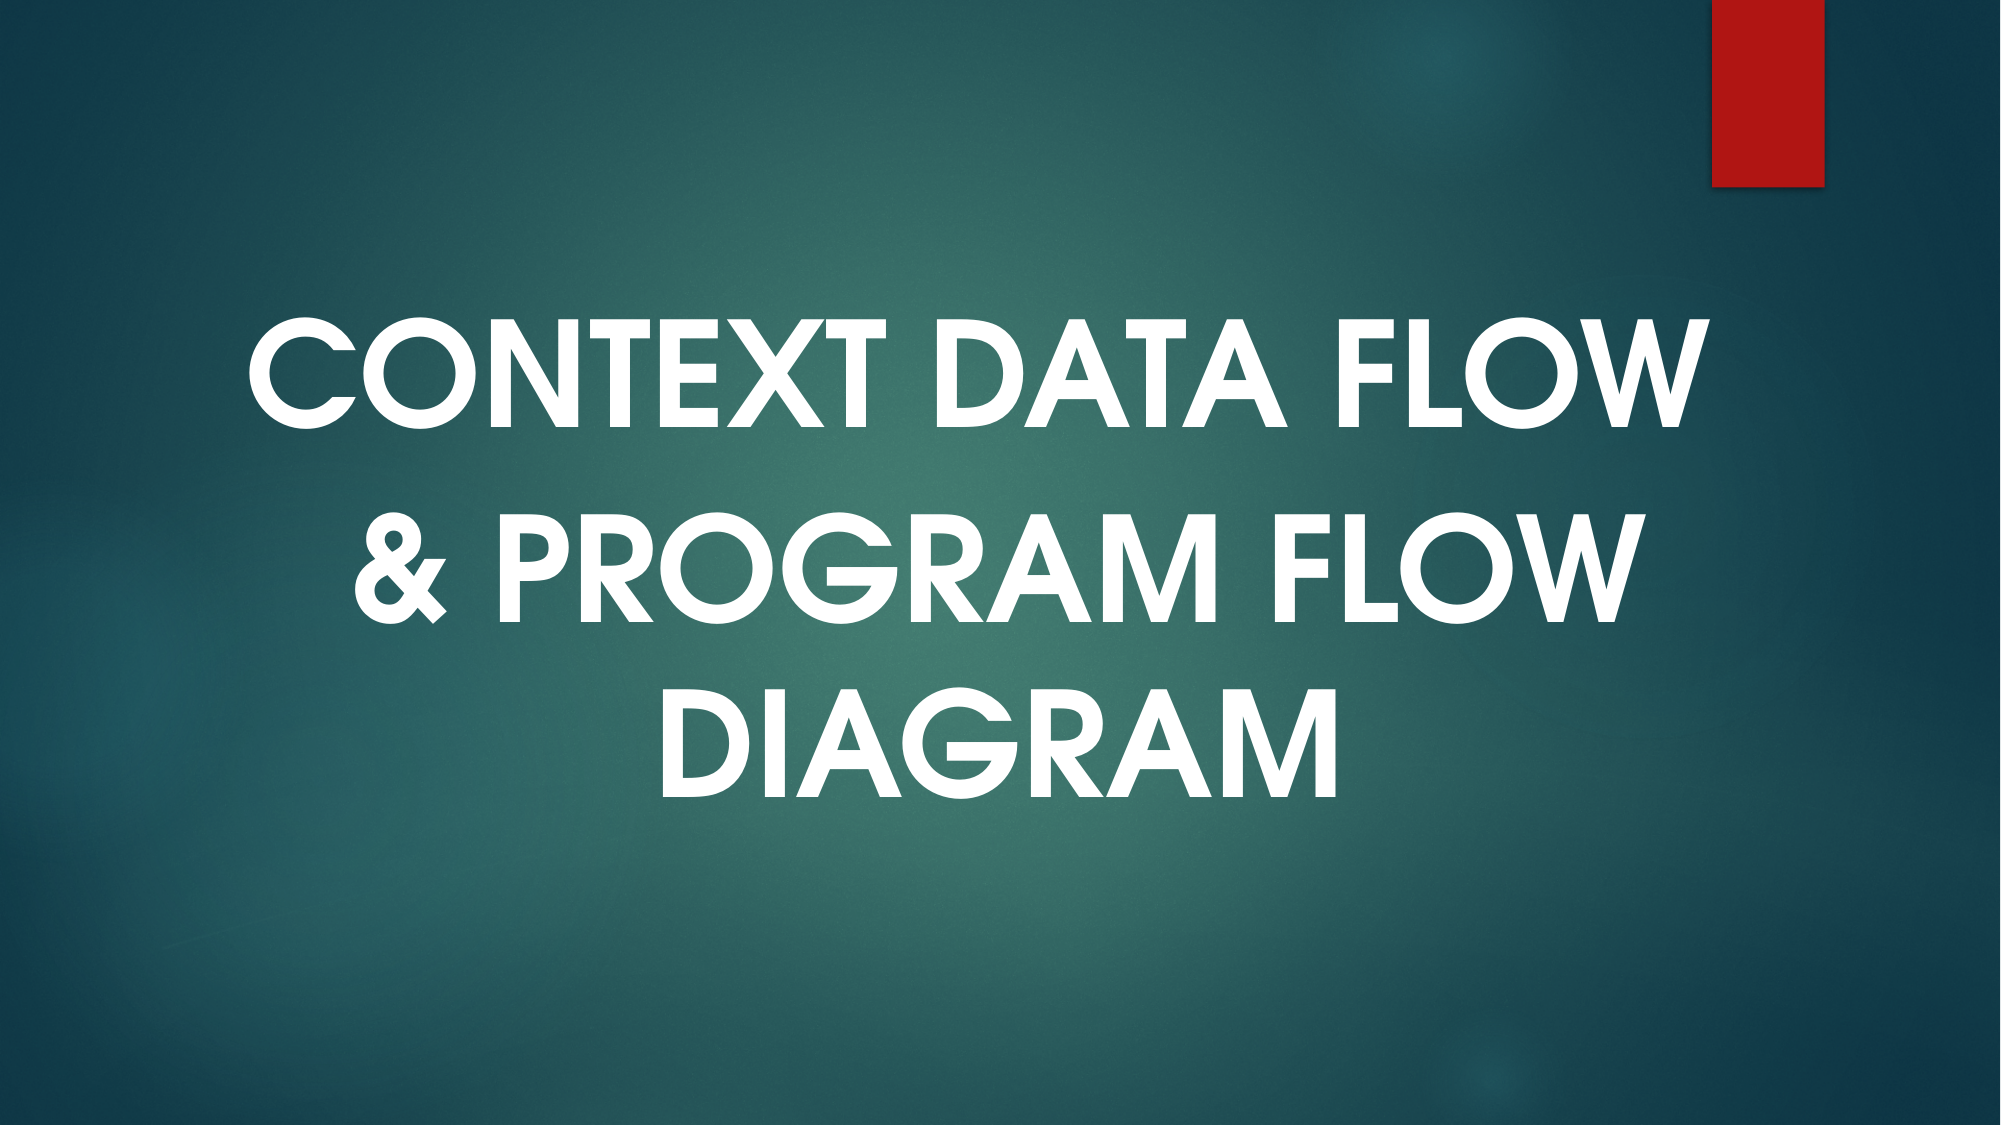

CONTEXT DATA FLOW
& PROGRAM FLOW DIAGRAM